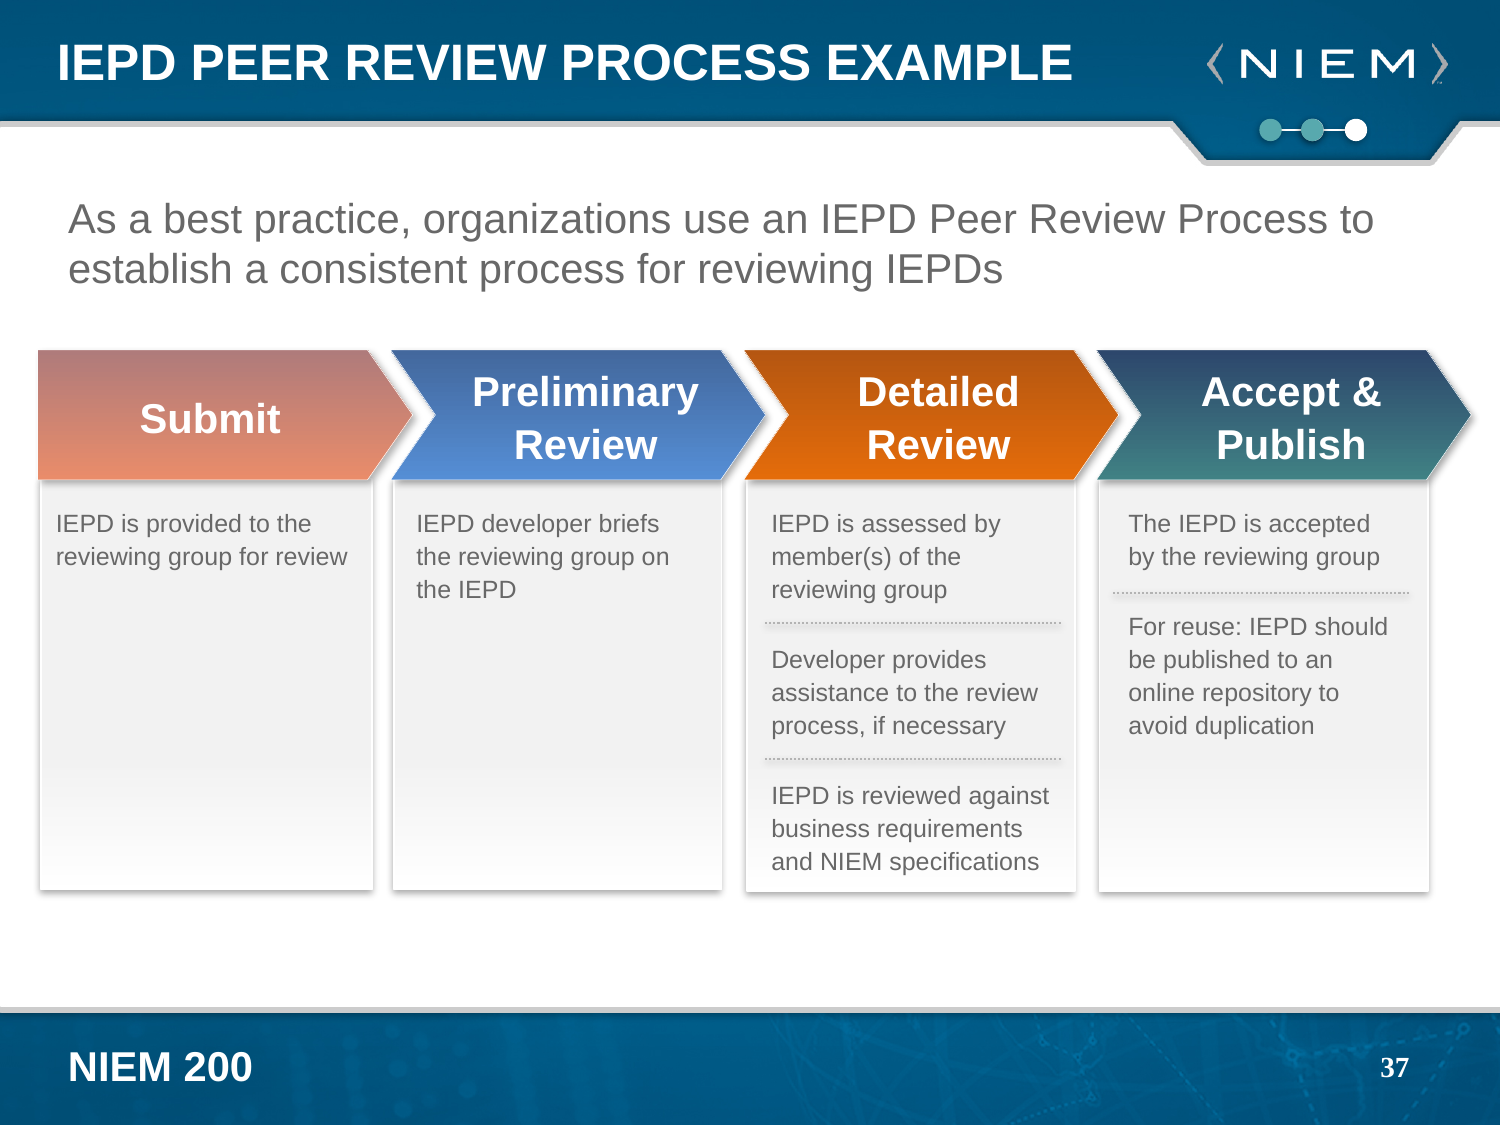

# IEPD Peer Review Process Example

As a best practice, organizations use an IEPD Peer Review Process to establish a consistent process for reviewing IEPDs
Submit
Preliminary Review
Detailed Review
Accept & Publish

IEPD is provided to the reviewing group for review

IEPD developer briefs the reviewing group on the IEPD

IEPD is assessed by member(s) of the reviewing group
Developer provides assistance to the review process, if necessary
IEPD is reviewed against business requirements and NIEM specifications

The IEPD is accepted by the reviewing group
For reuse: IEPD should be published to an online repository to avoid duplication

37